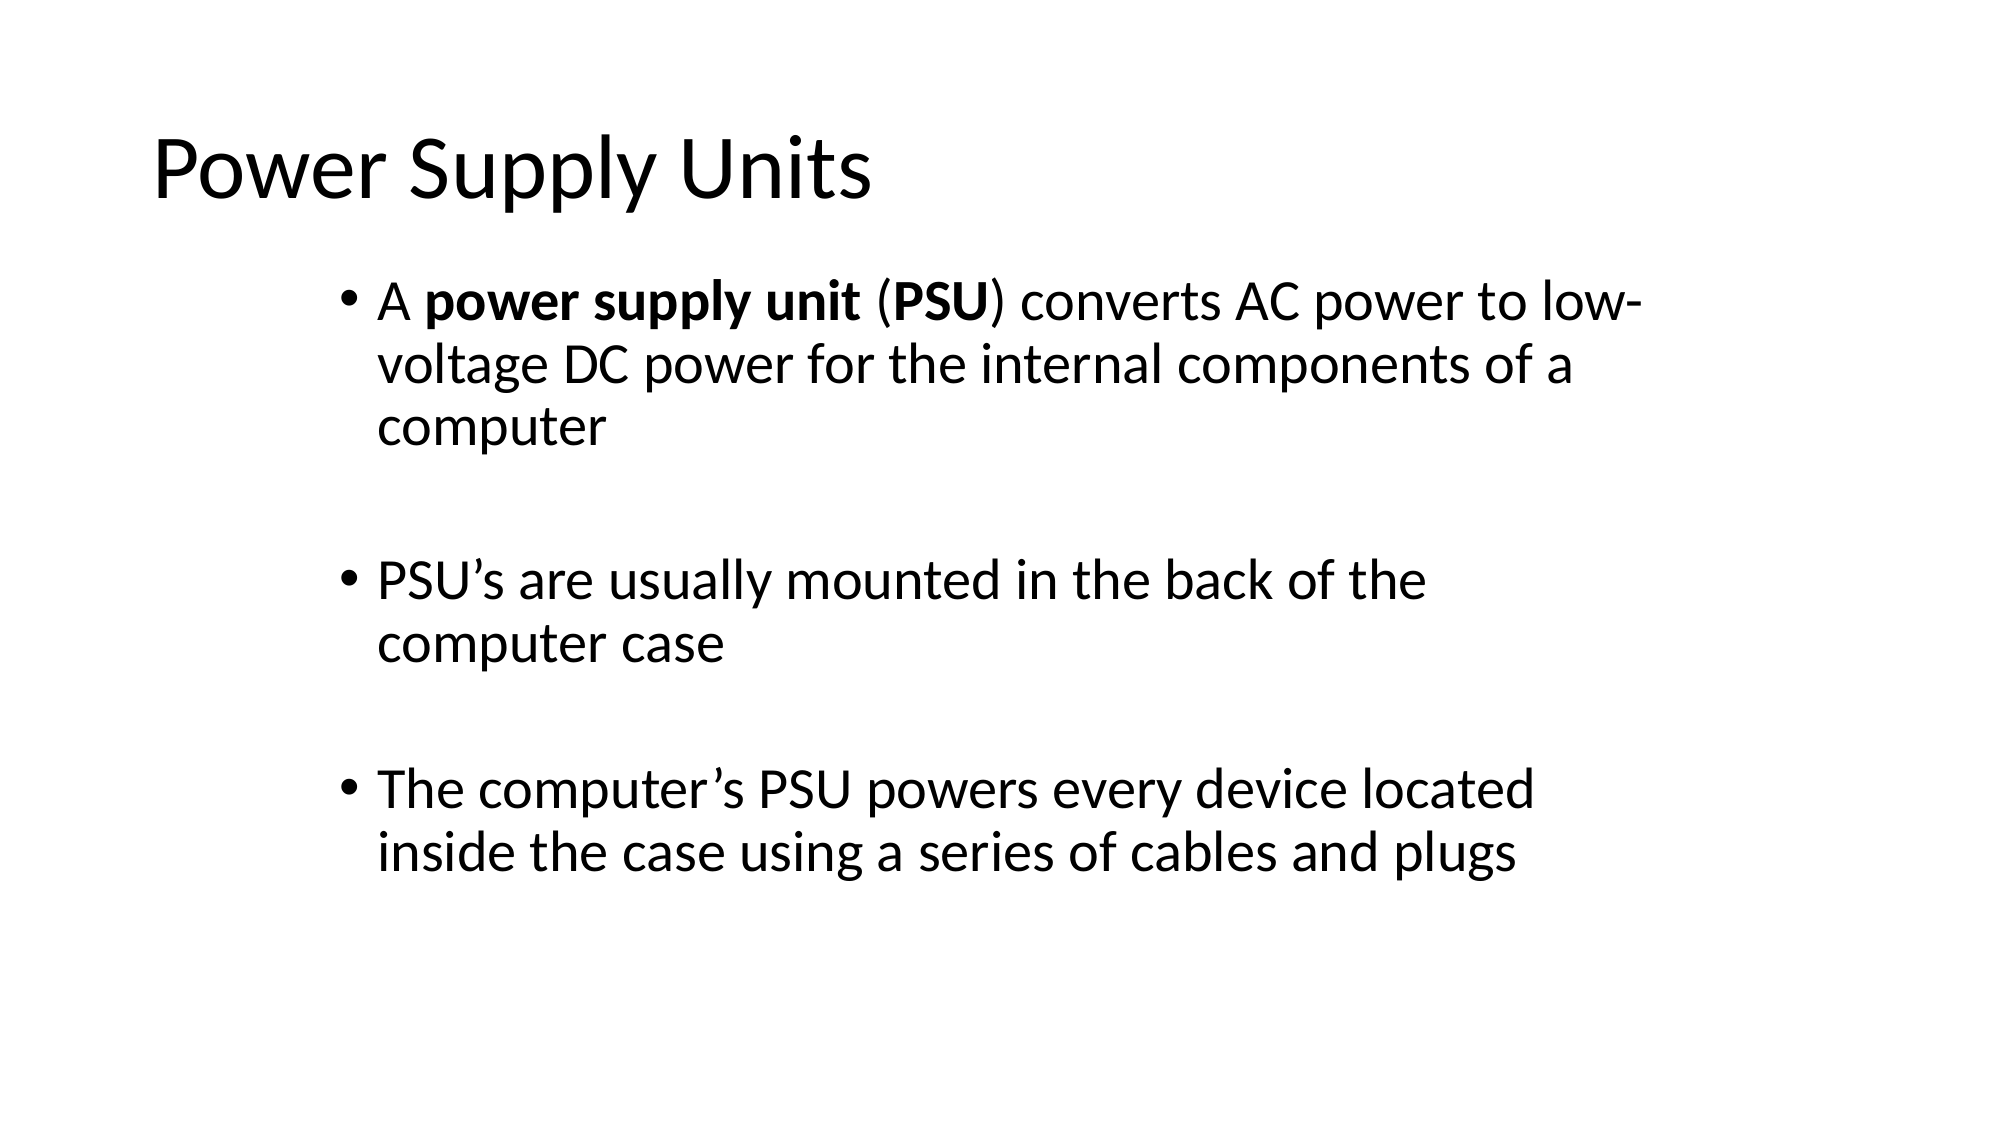

# Power Supply Units
A power supply unit (PSU) converts AC power to low-voltage DC power for the internal components of a computer
PSU’s are usually mounted in the back of the computer case
The computer’s PSU powers every device located inside the case using a series of cables and plugs